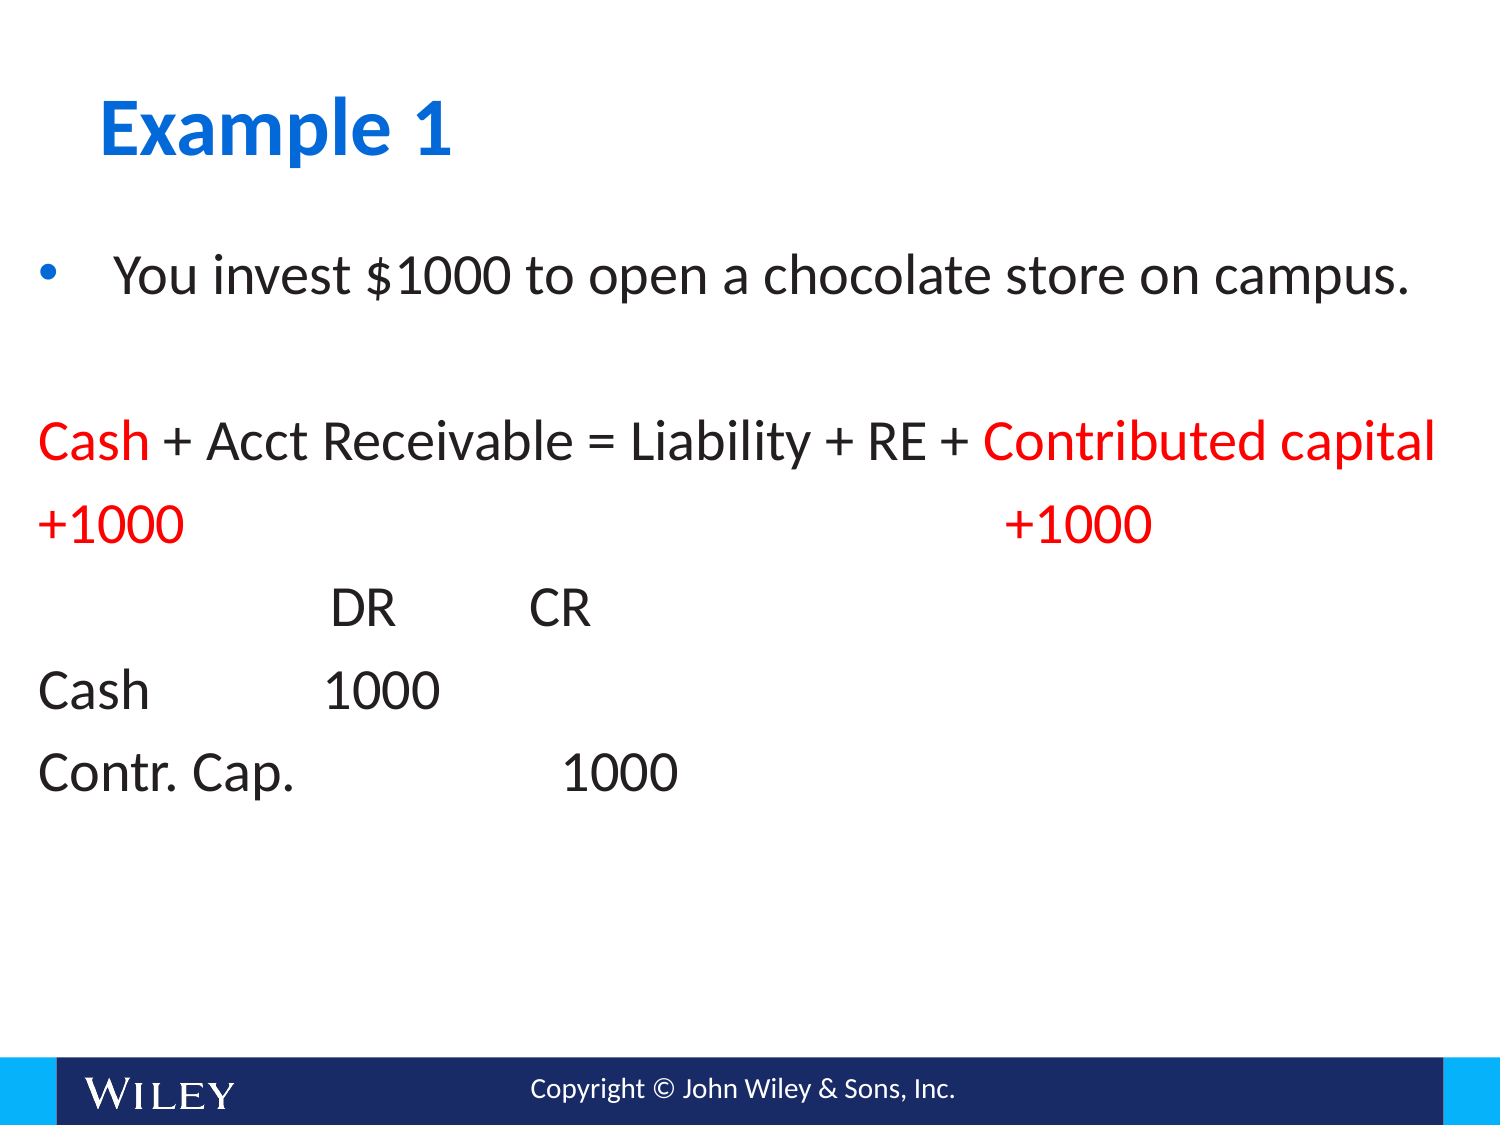

# Example 1
You invest $1000 to open a chocolate store on campus.

Cash + Acct Receivable = Liability + RE + Contributed capital
+1000                                                              +1000
                      DR          CR
Cash             1000
Contr. Cap.                    1000